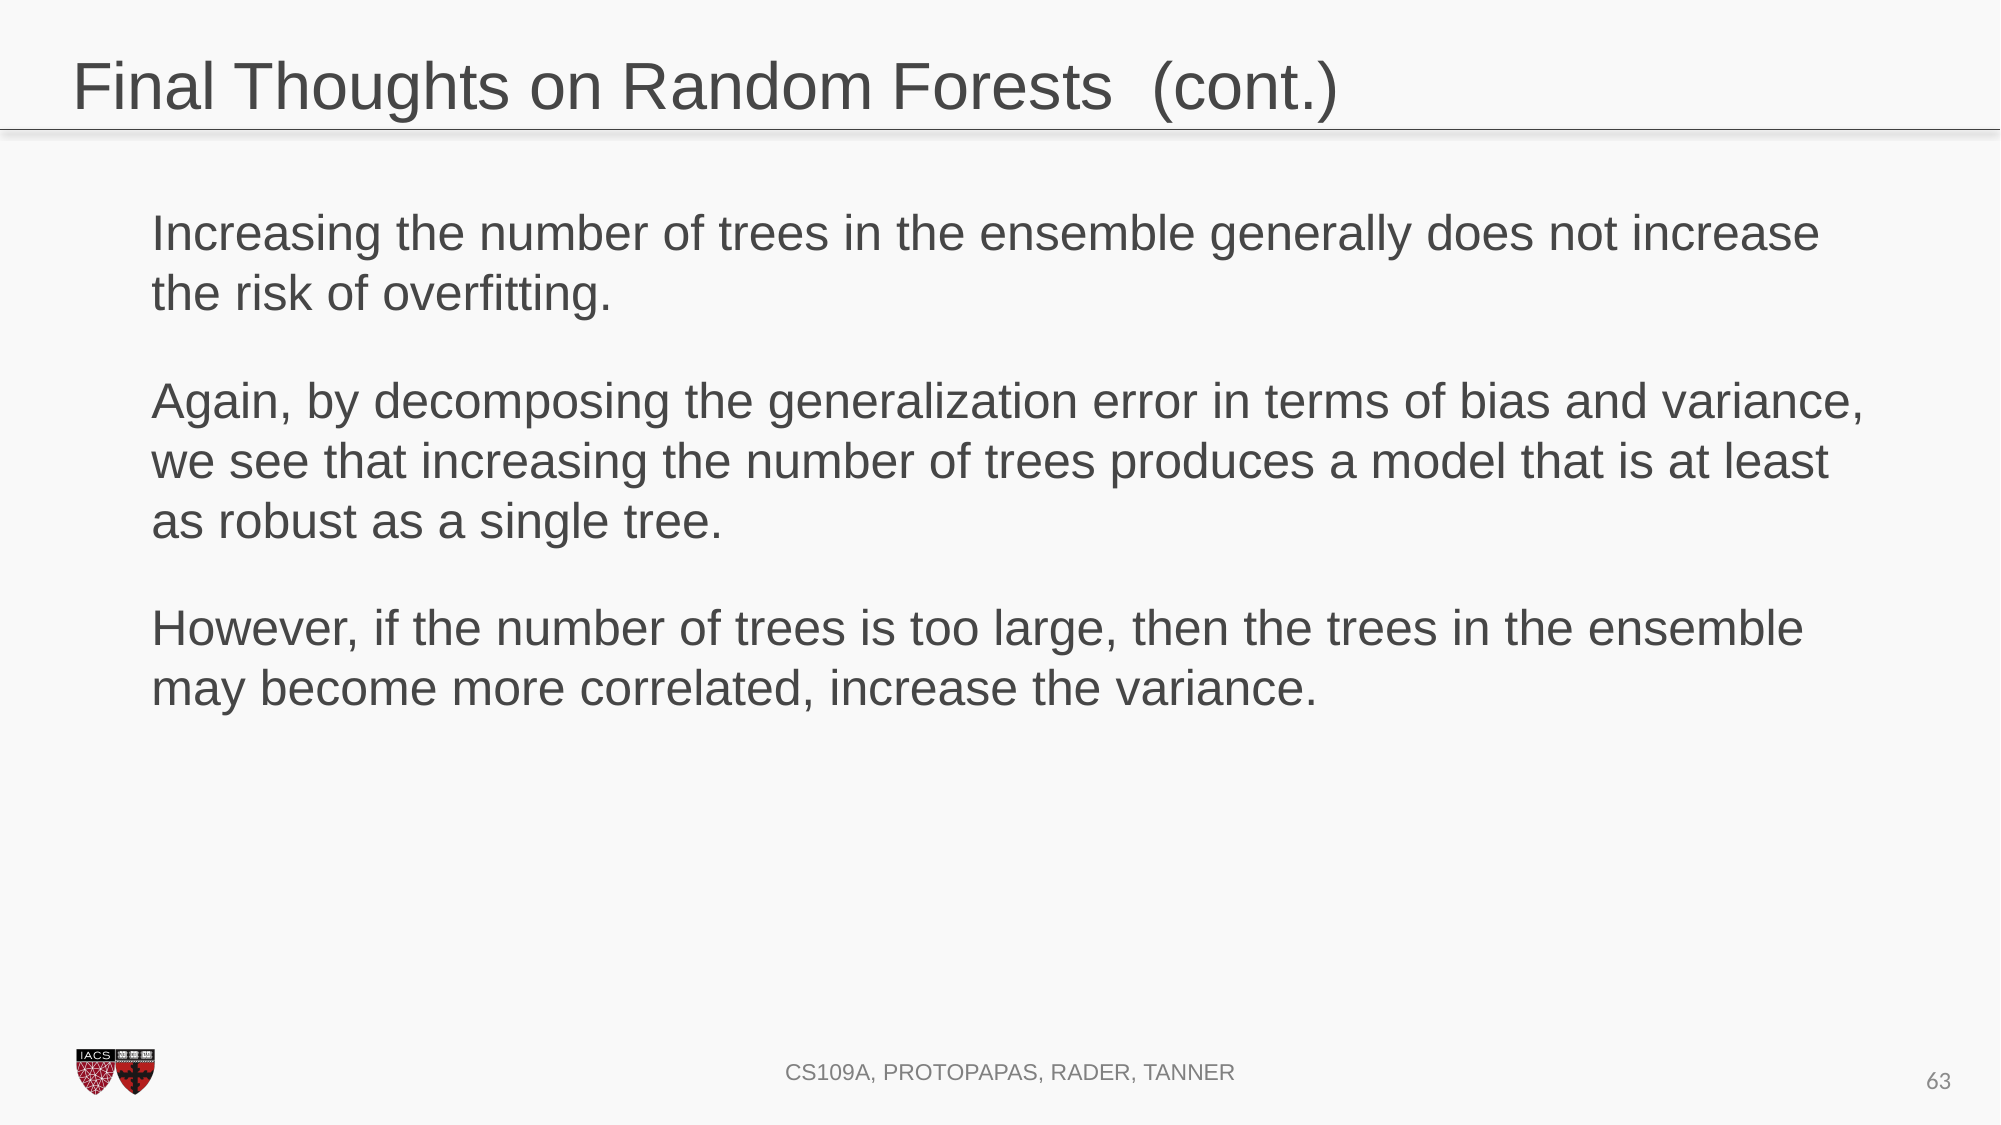

# Final Thoughts on Random Forests  (cont.)
Increasing the number of trees in the ensemble generally does not increase the risk of overfitting.
Again, by decomposing the generalization error in terms of bias and variance, we see that increasing the number of trees produces a model that is at least as robust as a single tree.
However, if the number of trees is too large, then the trees in the ensemble may become more correlated, increase the variance.

63